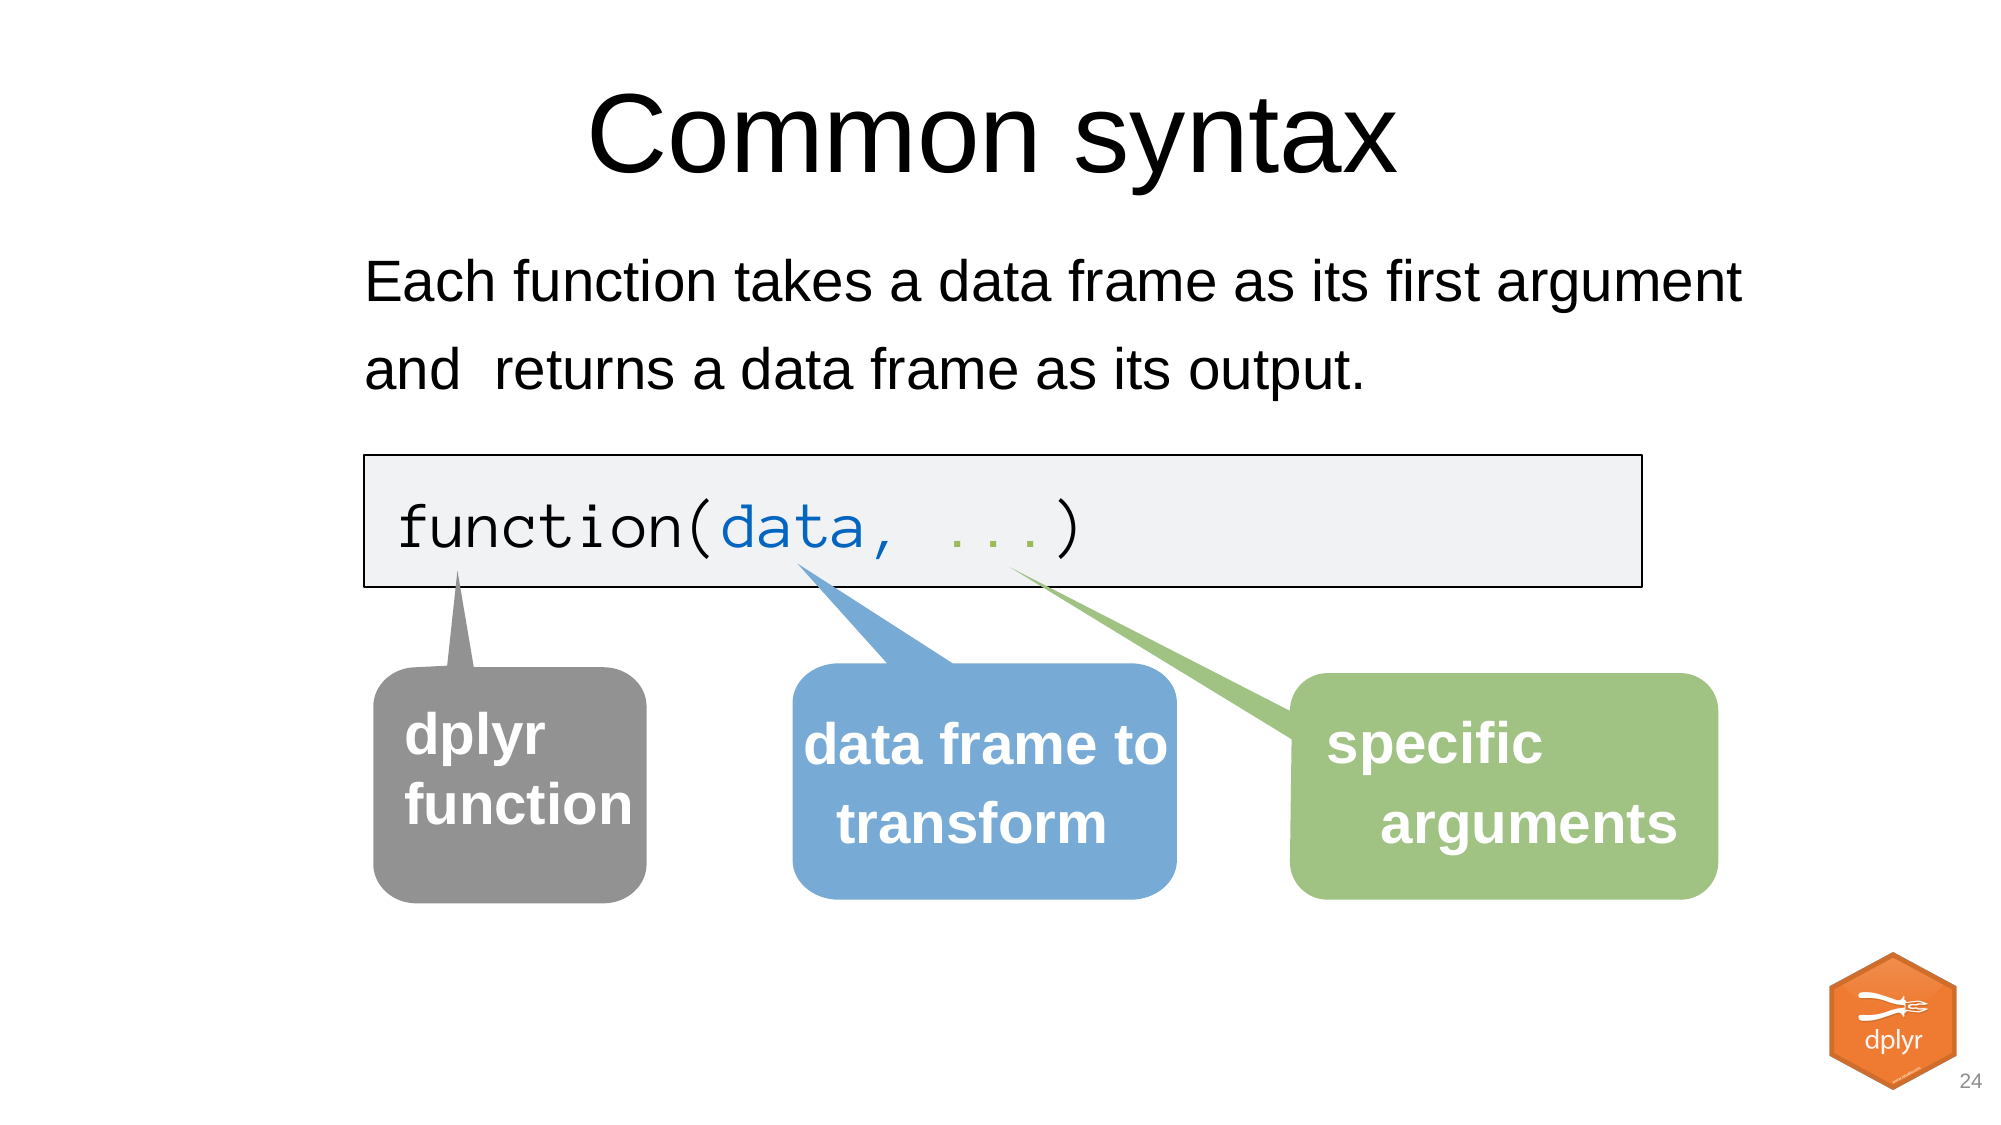

# Common syntax
Each function takes a data frame as its first argument and  returns a data frame as its output.

function(data, ...)

data frame to transform

specific  arguments

dplyr function

24